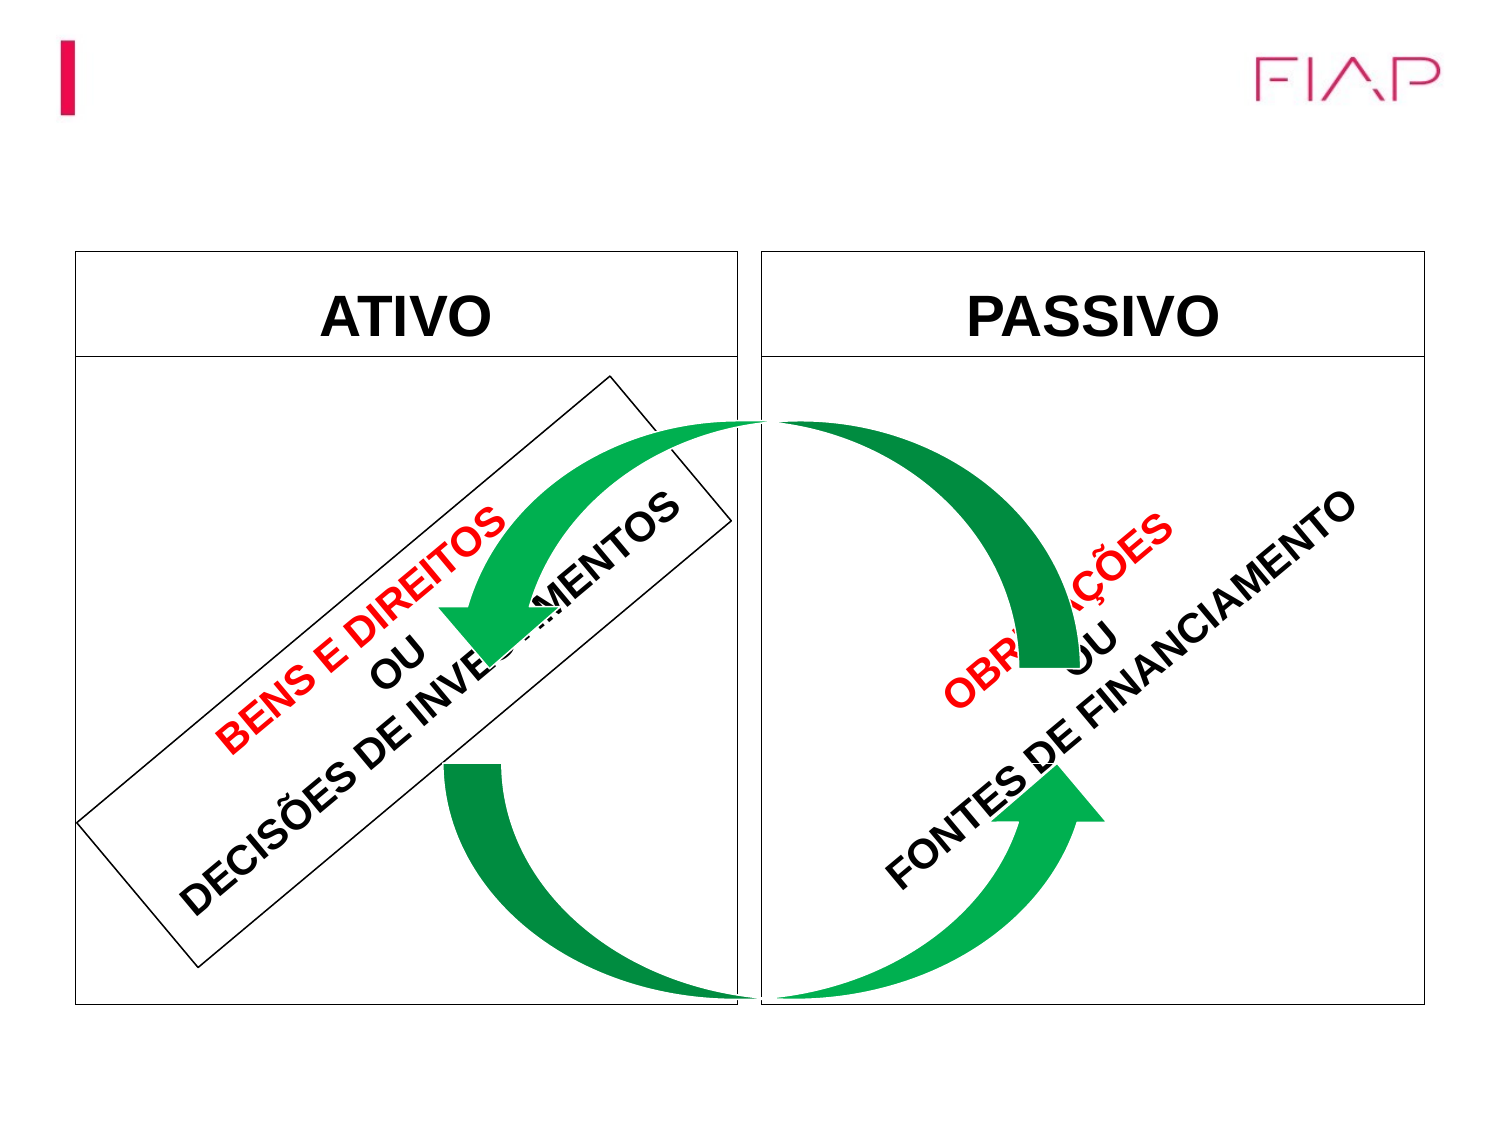

ATIVO
PASSIVO

OBRIGAÇÕES
OU
FONTES DE FINANCIAMENTO
BENS E DIREITOS
OU
DECISÕES DE INVESTIMENTOS